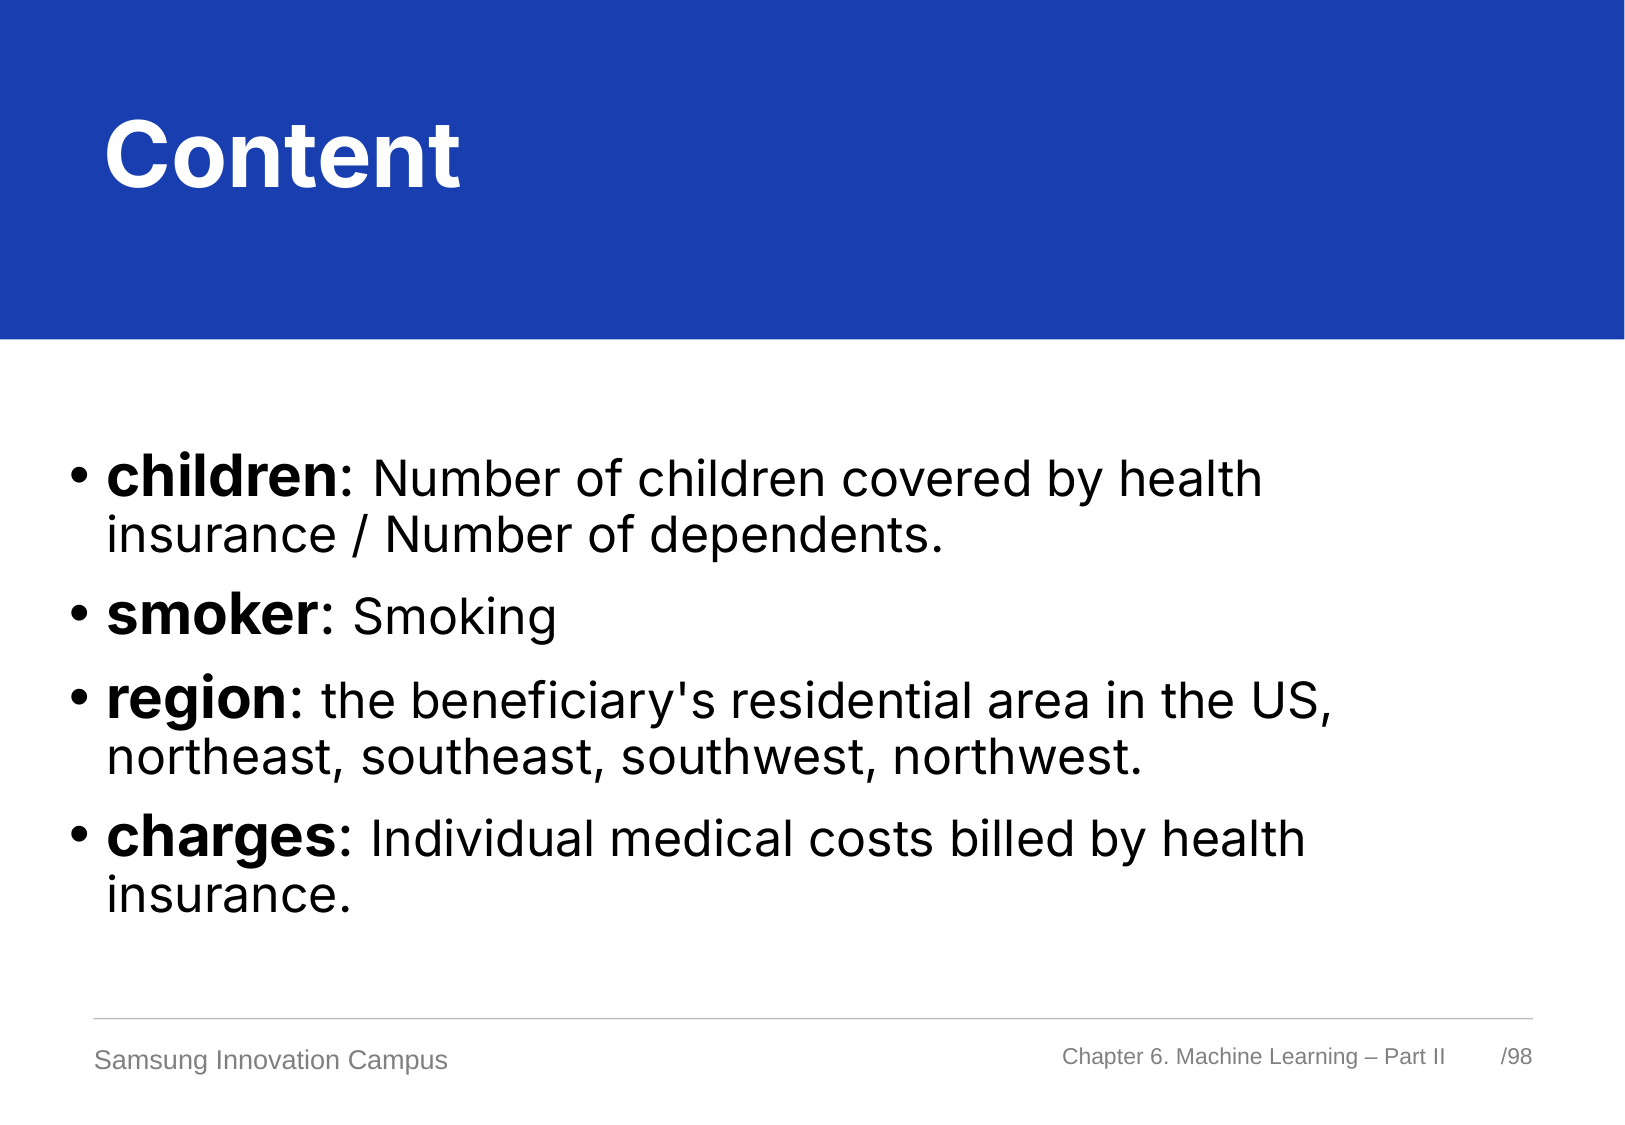

Content
# children: Number of children covered by health insurance / Number of dependents.
smoker: Smoking
region: the beneficiary's residential area in the US, northeast, southeast, southwest, northwest.
charges: Individual medical costs billed by health insurance.